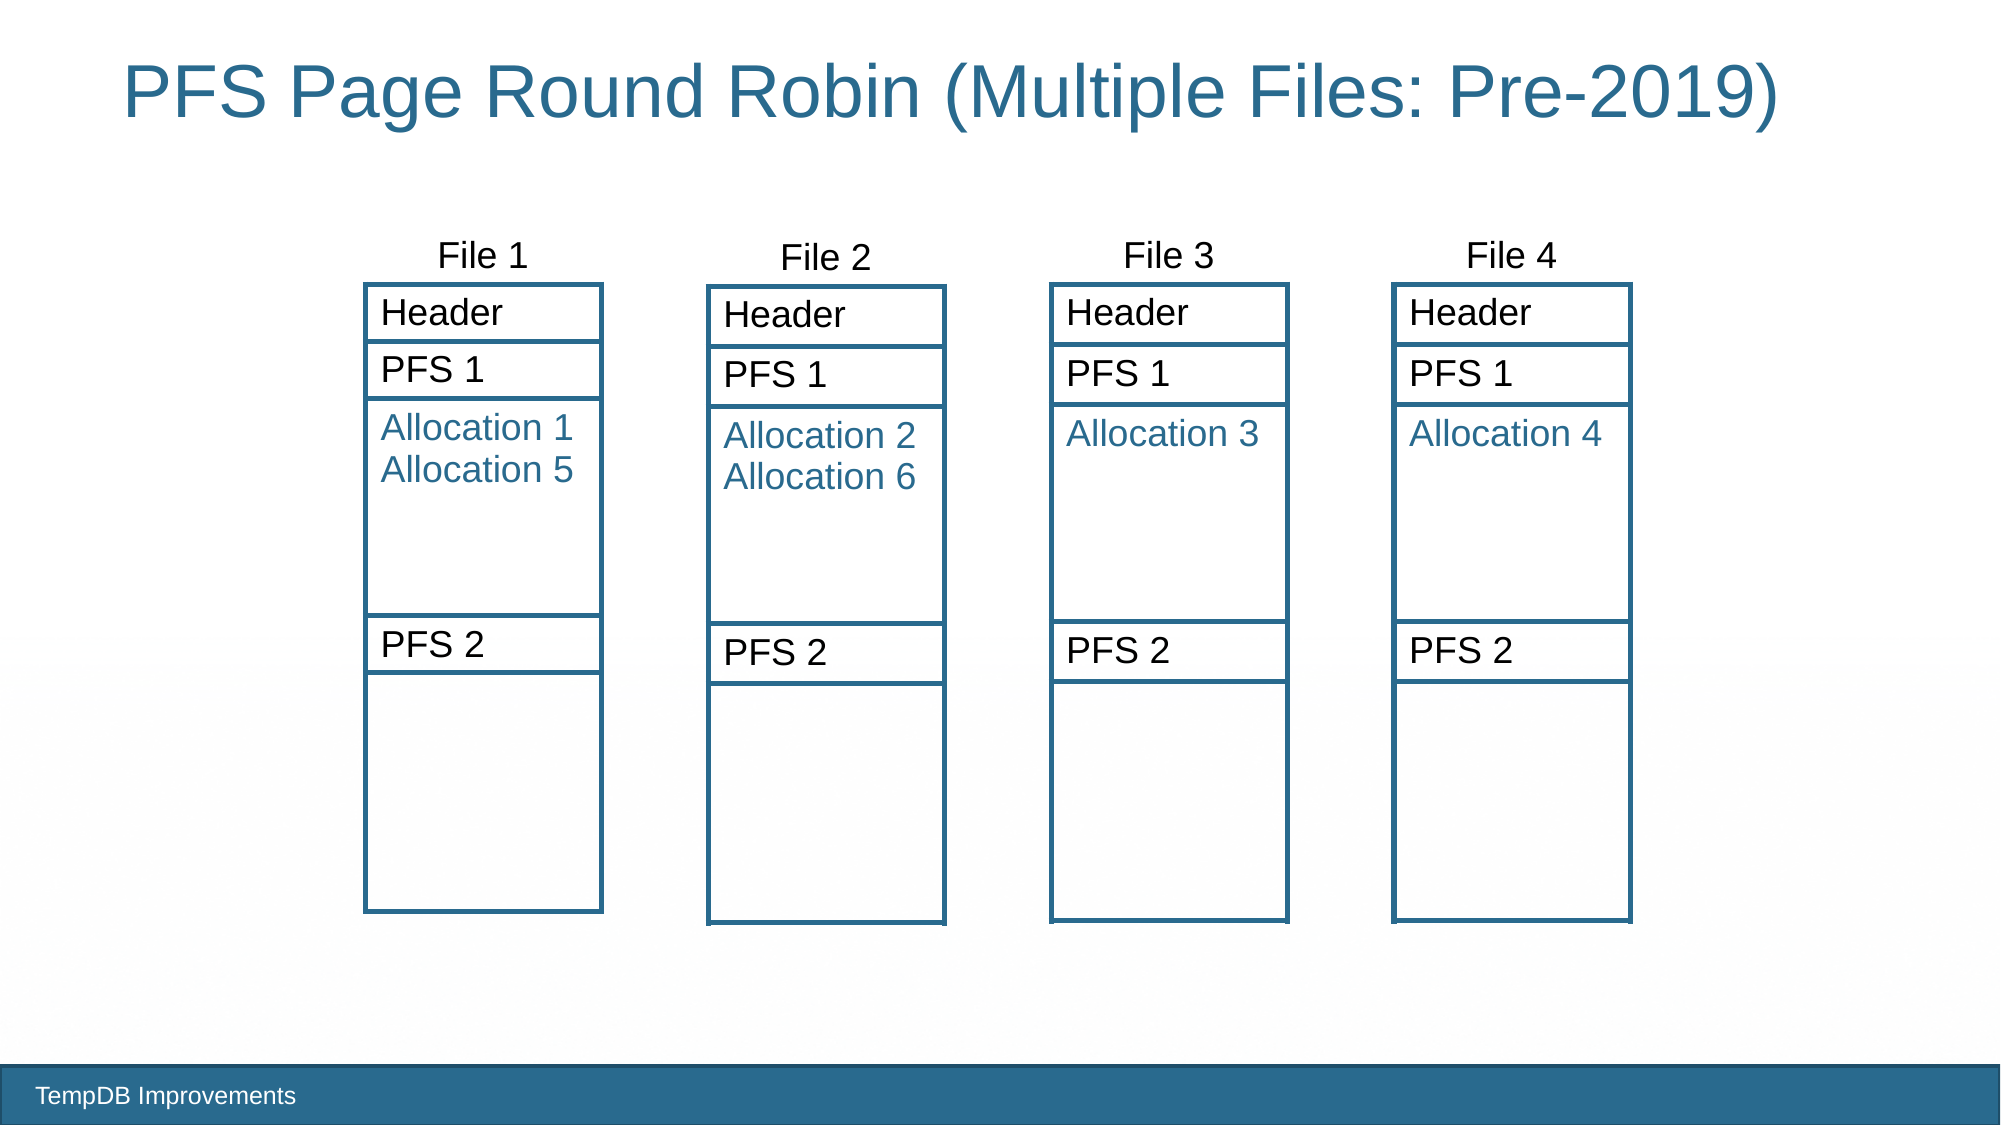

PFS Page Round Robin (Multiple Files: Pre-2019)
File 1
File 3
File 4
File 2
| Header |
| --- |
| PFS 1 |
| Allocation 1 Allocation 5 |
| PFS 2 |
|  |
| Header |
| --- |
| PFS 1 |
| Allocation 3 |
| PFS 2 |
|  |
| Header |
| --- |
| PFS 1 |
| Allocation 4 |
| PFS 2 |
|  |
| Header |
| --- |
| PFS 1 |
| Allocation 2 Allocation 6 |
| PFS 2 |
|  |